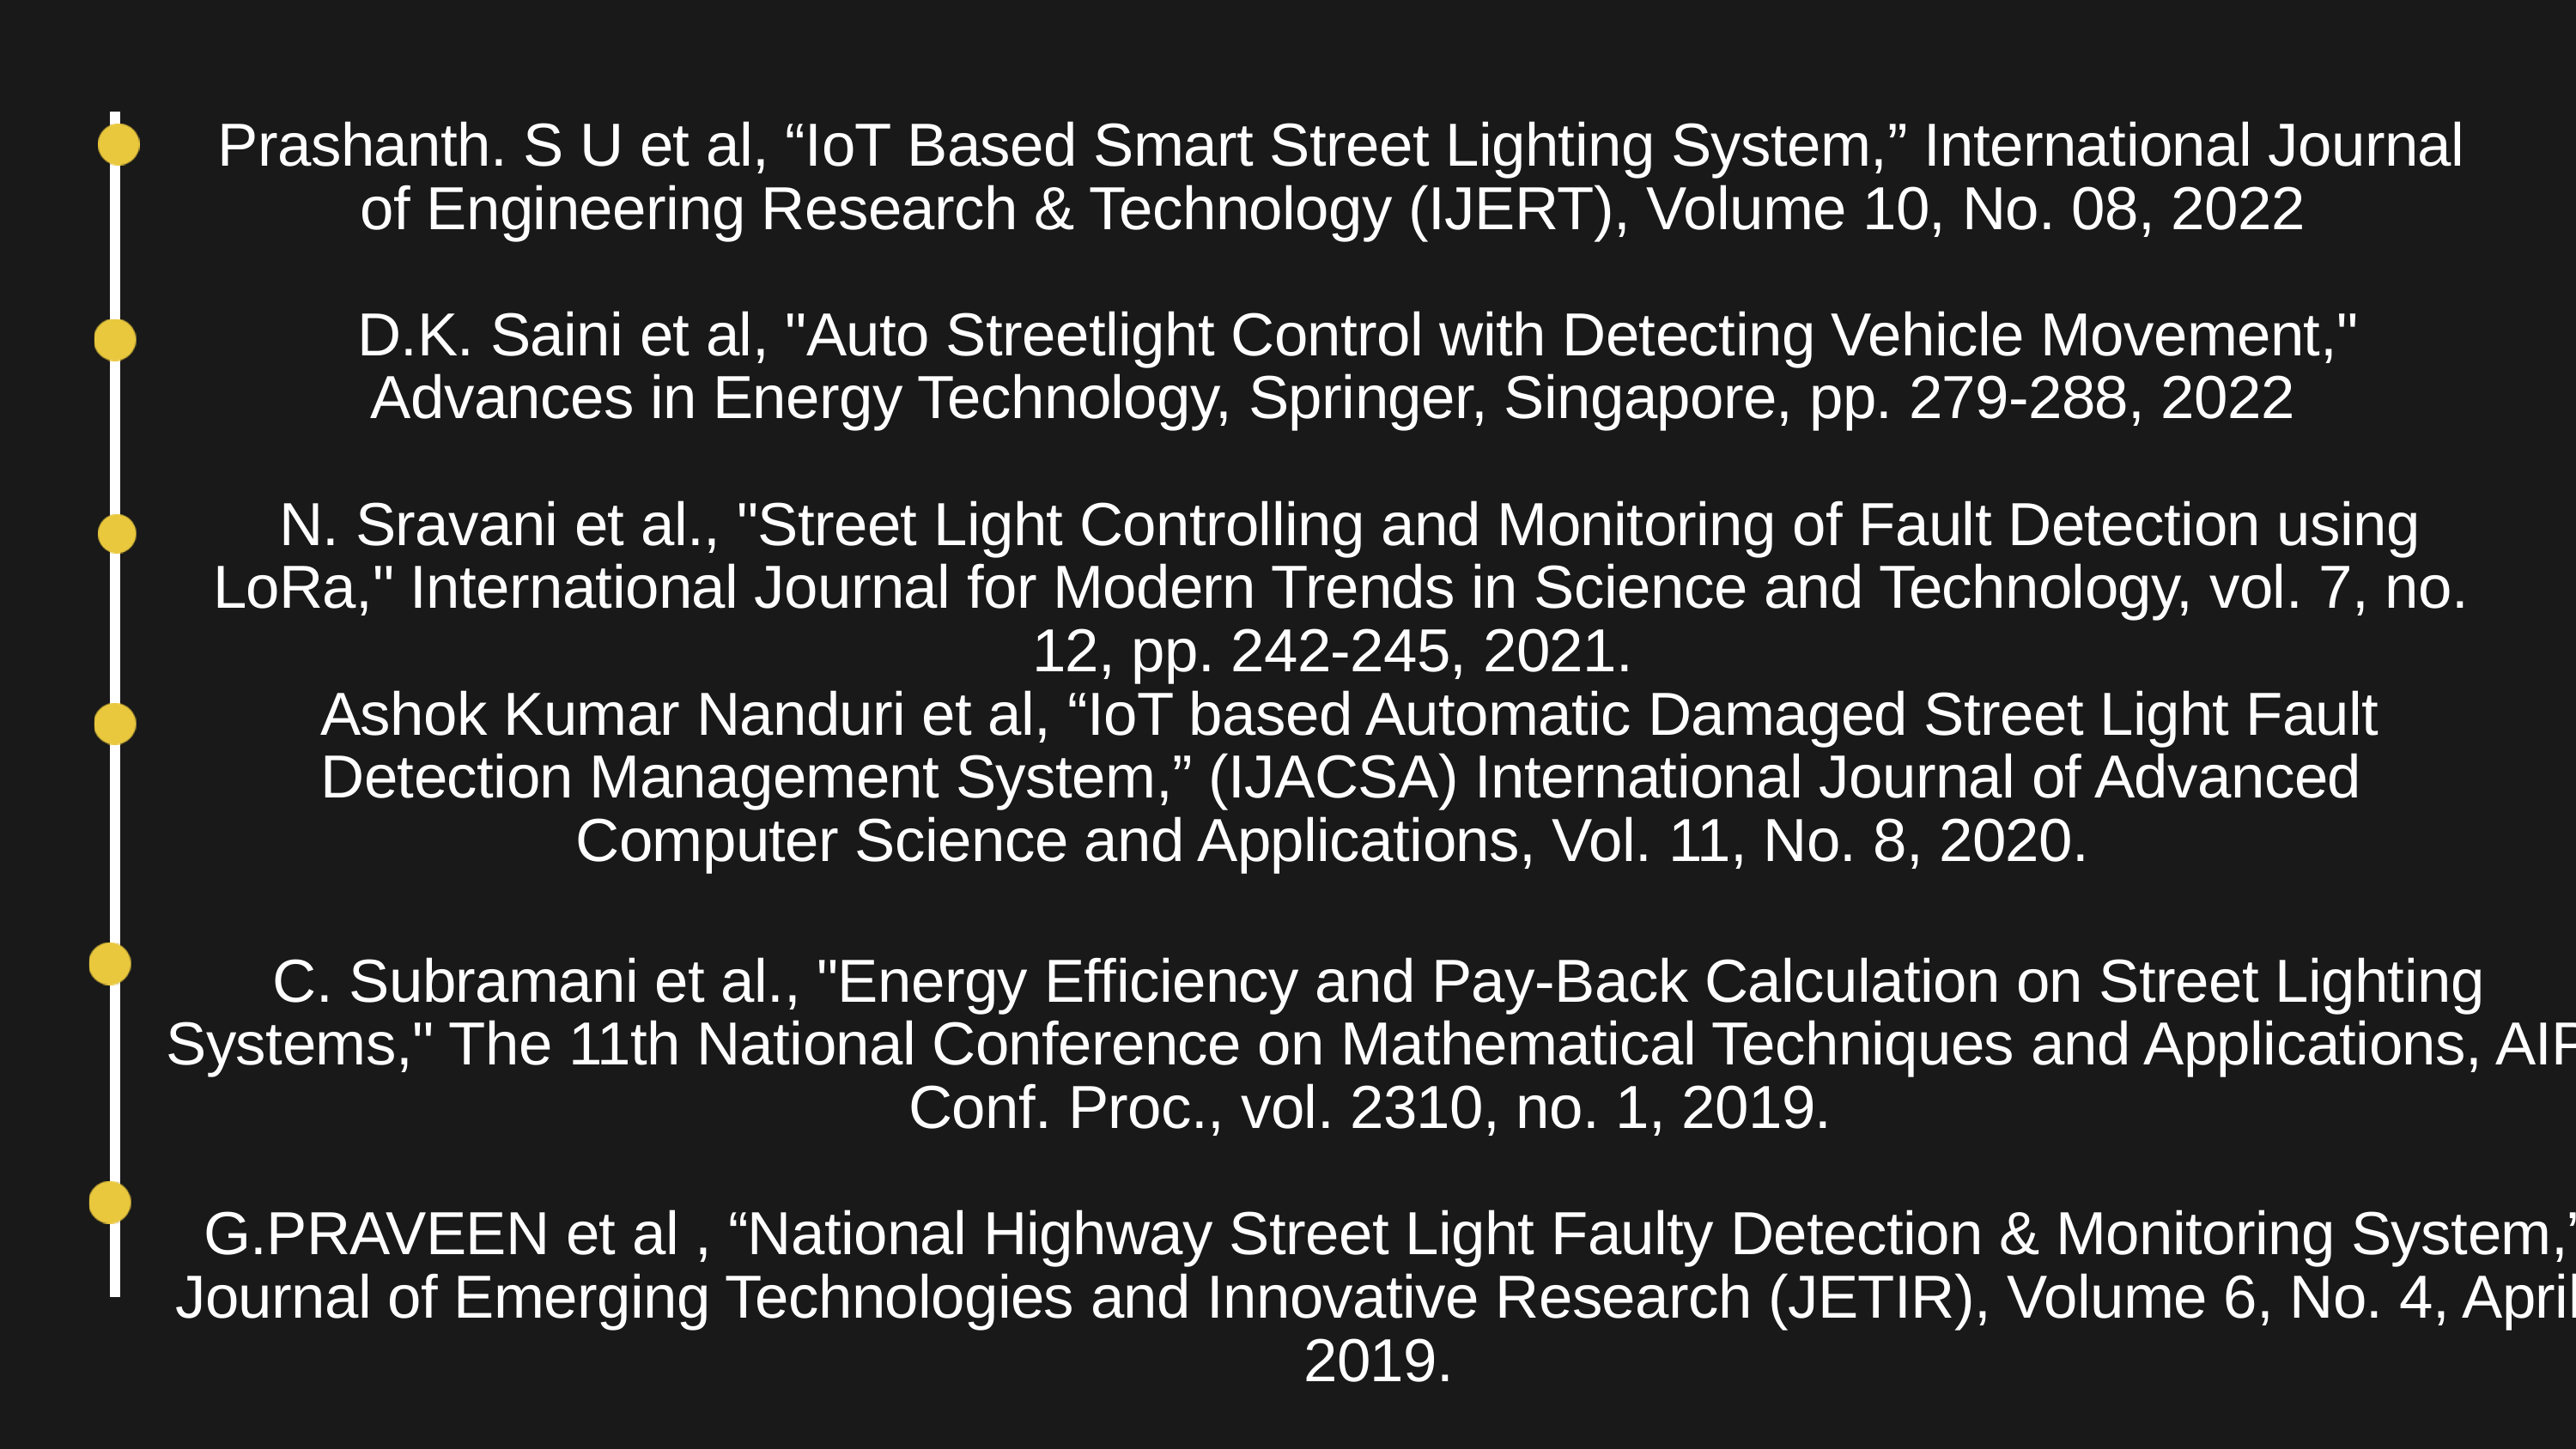

Prashanth. S U et al, “IoT Based Smart Street Lighting System,” International Journal of Engineering Research & Technology (IJERT), Volume 10, No. 08, 2022

  D.K. Saini et al, "Auto Streetlight Control with Detecting Vehicle Movement," Advances in Energy Technology, Springer, Singapore, pp. 279-288, 2022

 N. Sravani et al., "Street Light Controlling and Monitoring of Fault Detection using LoRa," International Journal for Modern Trends in Science and Technology, vol. 7, no. 12, pp. 242-245, 2021.
 Ashok Kumar Nanduri et al, “IoT based Automatic Damaged Street Light Fault Detection Management System,” (IJACSA) International Journal of Advanced Computer Science and Applications, Vol. 11, No. 8, 2020.

C. Subramani et al., "Energy Efficiency and Pay-Back Calculation on Street Lighting Systems," The 11th National Conference on Mathematical Techniques and Applications, AIP Conf. Proc., vol. 2310, no. 1, 2019.

  G.PRAVEEN et al , “National Highway Street Light Faulty Detection & Monitoring System,” Journal of Emerging Technologies and Innovative Research (JETIR), Volume 6, No. 4, April 2019.